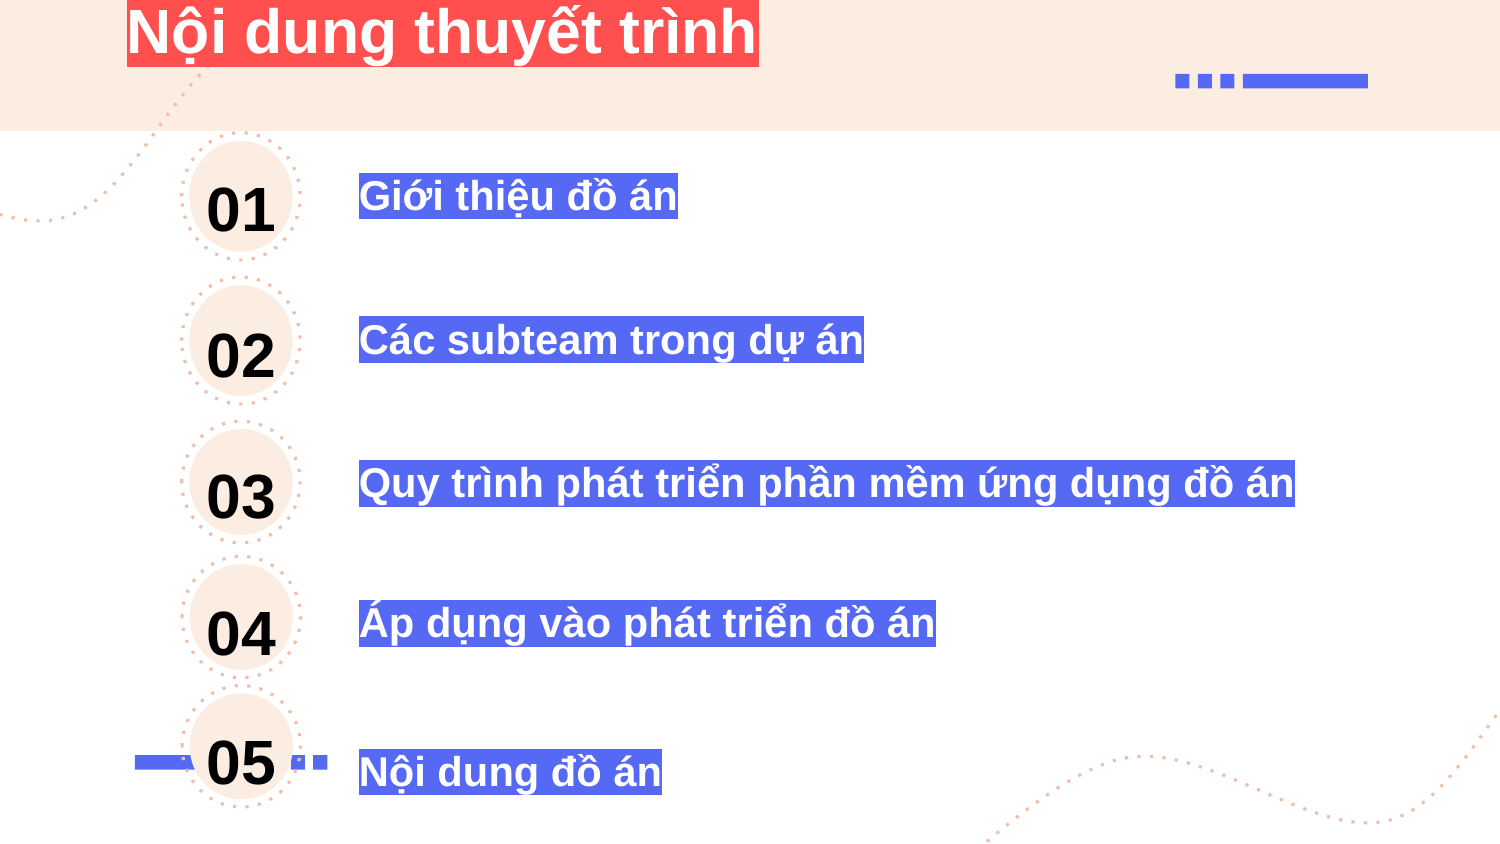

# Nội dung thuyết trình

01
Giới thiệu đồ án

Các subteam trong dự án
02

Quy trình phát triển phần mềm ứng dụng đồ án
03

04
Áp dụng vào phát triển đồ án

05
Nội dung đồ án